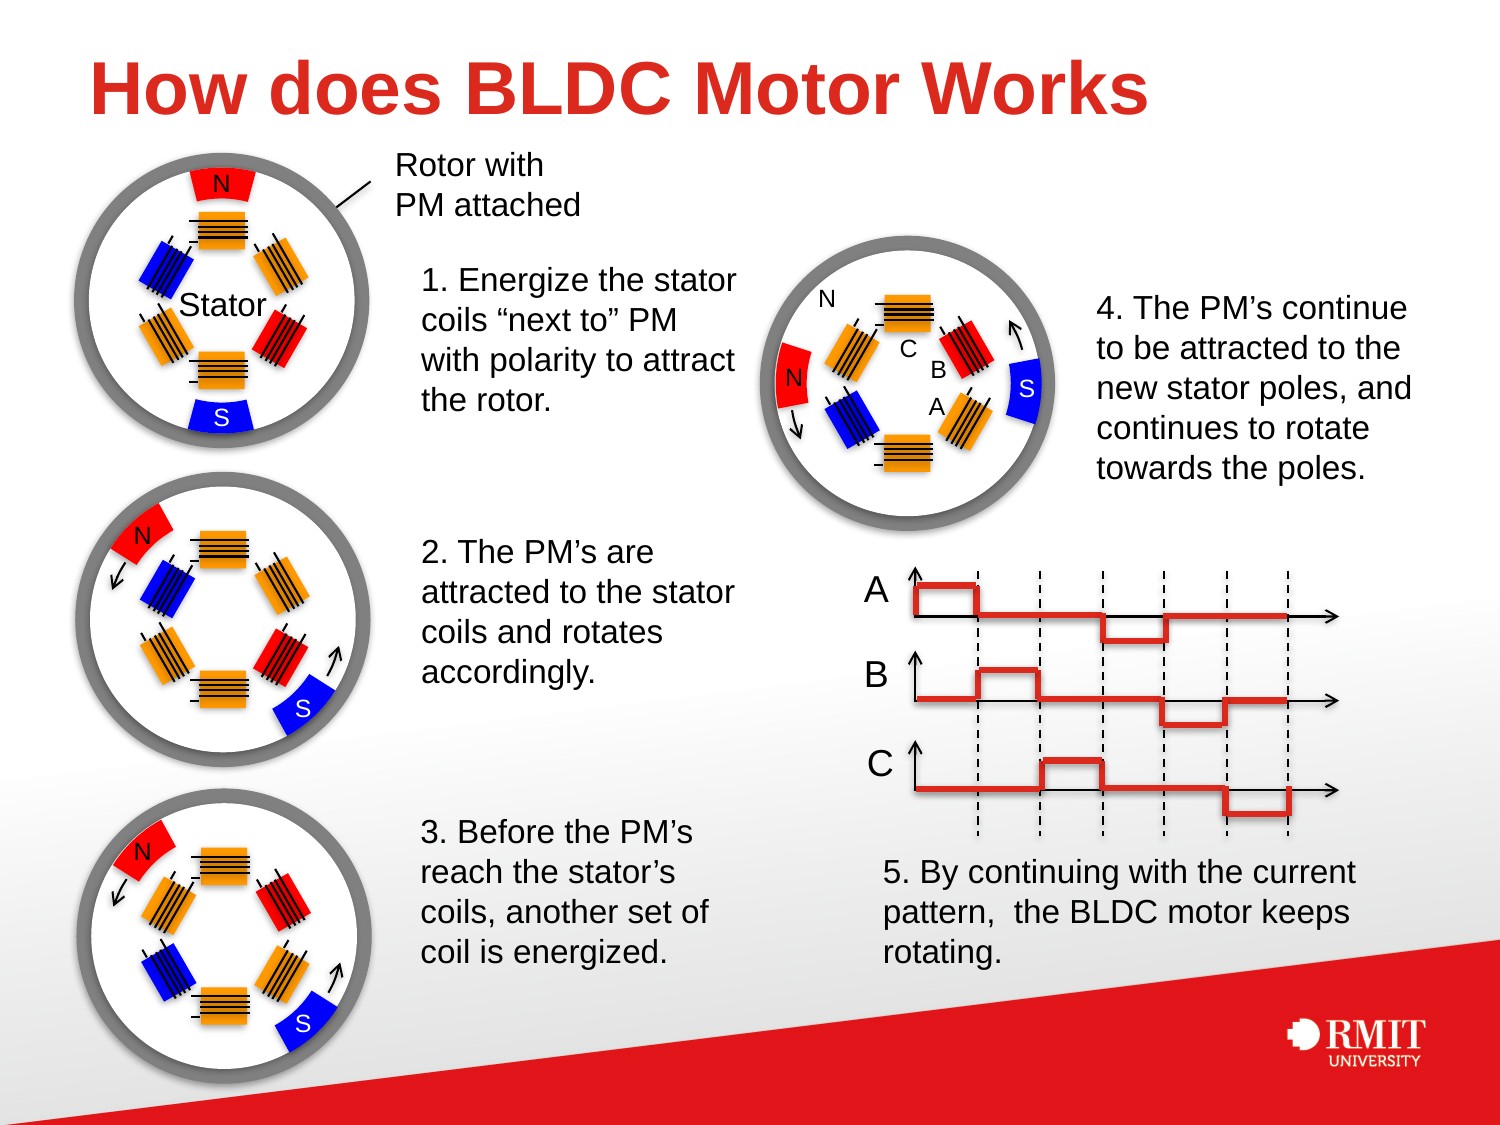

# How does BLDC Motor Works
Rotor with PM attached

N

1. Energize the stator coils “next to” PM with polarity to attract the rotor.

Stator
4. The PM’s continue to be attracted to the new stator poles, and continues to rotate towards the poles.
N

C

B
N
S
A

S

S

N
2. The PM’s are attracted to the stator coils and rotates accordingly.

A

B

S
C

3. Before the PM’s reach the stator’s coils, another set of coil is energized.

N
N
5. By continuing with the current pattern,  the BLDC motor keeps rotating.

S
S